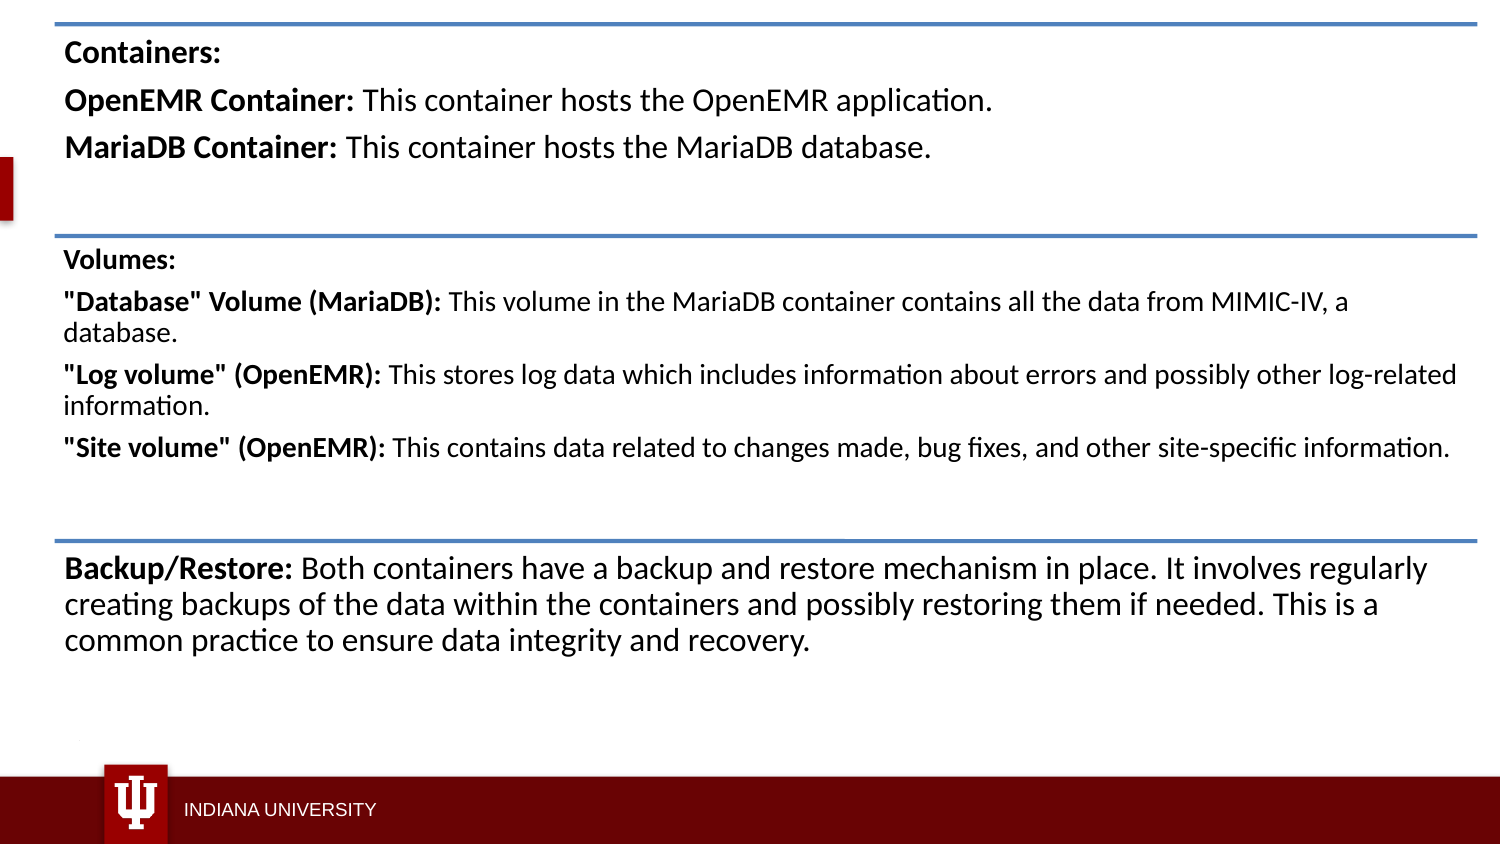

Containers:
OpenEMR Container: This container hosts the OpenEMR application.
MariaDB Container: This container hosts the MariaDB database.
Volumes:
"Database" Volume (MariaDB): This volume in the MariaDB container contains all the data from MIMIC-IV, a database.
"Log volume" (OpenEMR): This stores log data which includes information about errors and possibly other log-related information.
"Site volume" (OpenEMR): This contains data related to changes made, bug fixes, and other site-specific information.
Backup/Restore: Both containers have a backup and restore mechanism in place. It involves regularly creating backups of the data within the containers and possibly restoring them if needed. This is a common practice to ensure data integrity and recovery.